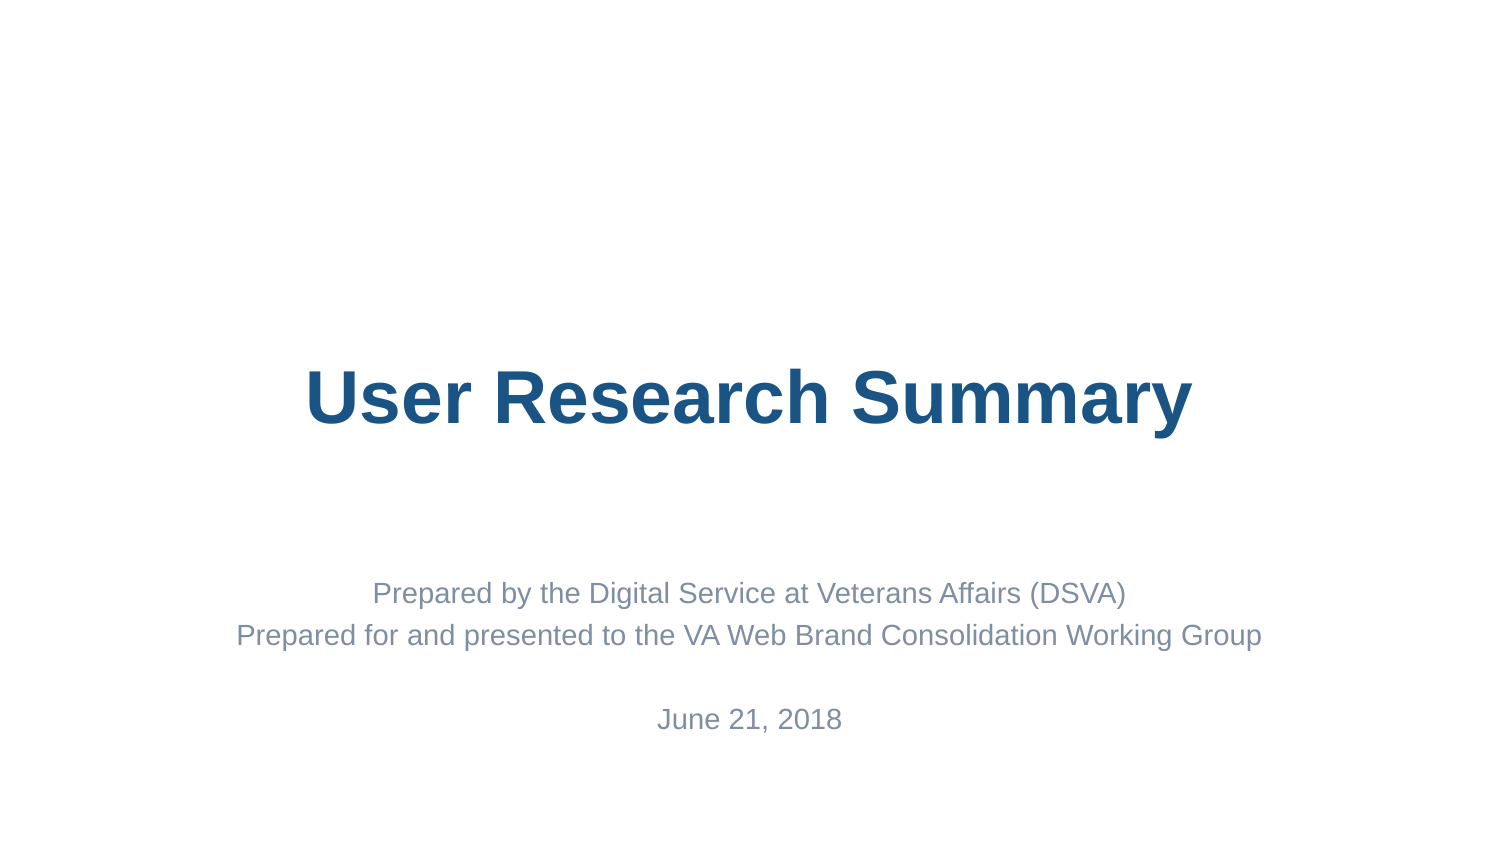

# User Research Summary
Prepared by the Digital Service at Veterans Affairs (DSVA)
Prepared for and presented to the VA Web Brand Consolidation Working Group

June 21, 2018